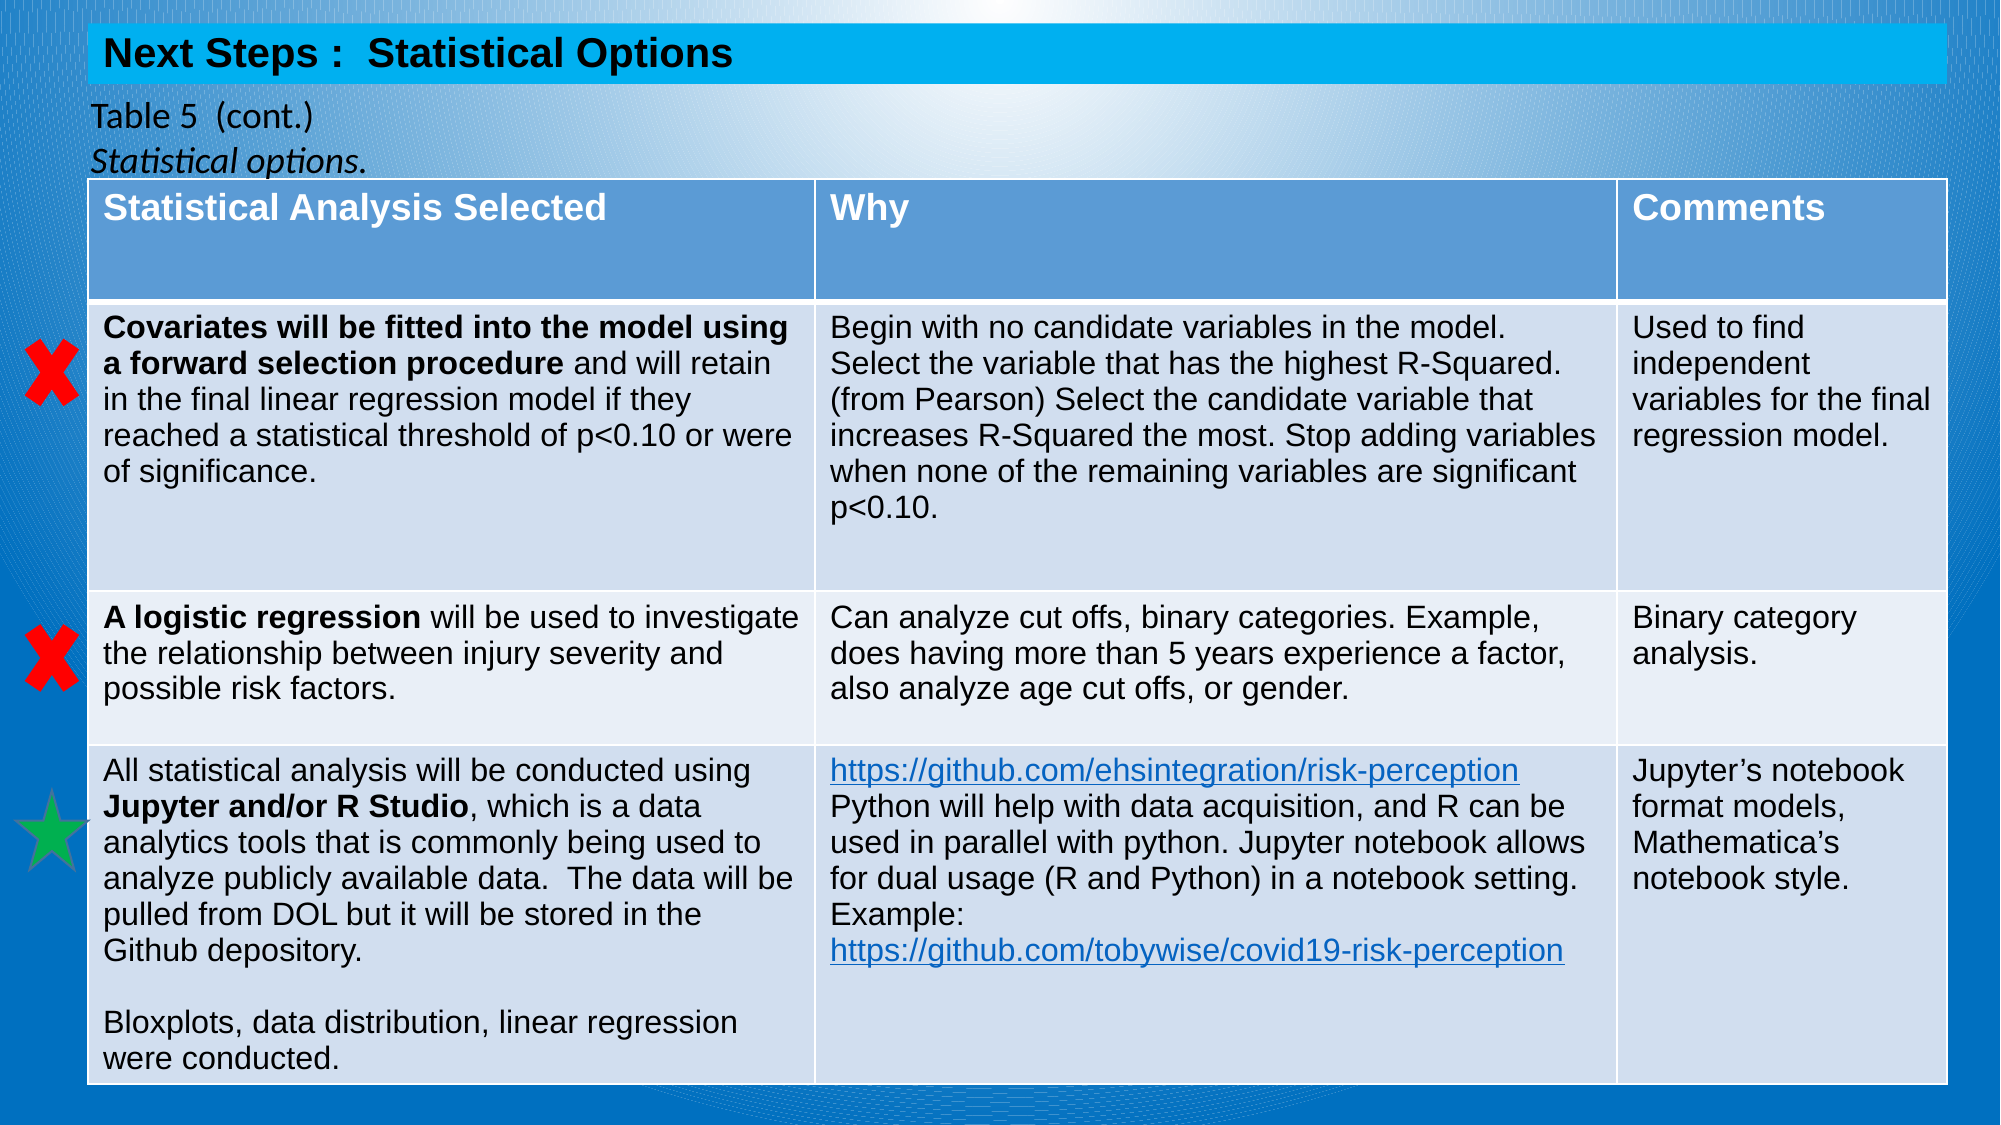

# Next Steps :  Statistical Options
Table 5  (cont.)
Statistical options.
| Statistical Analysis Selected | Why | Comments |
| --- | --- | --- |
| Covariates will be fitted into the model using a forward selection procedure and will retain in the final linear regression model if they reached a statistical threshold of p<0.10 or were of significance. | Begin with no candidate variables in the model. Select the variable that has the highest R-Squared. (from Pearson) Select the candidate variable that increases R-Squared the most. Stop adding variables when none of the remaining variables are significant p<0.10. | Used to find independent variables for the final regression model. |
| A logistic regression will be used to investigate the relationship between injury severity and possible risk factors. | Can analyze cut offs, binary categories. Example, does having more than 5 years experience a factor, also analyze age cut offs, or gender. | Binary category analysis. |
| All statistical analysis will be conducted using Jupyter and/or R Studio, which is a data analytics tools that is commonly being used to analyze publicly available data. The data will be pulled from DOL but it will be stored in the Github depository. Bloxplots, data distribution, linear regression were conducted. | https://github.com/ehsintegration/risk-perception Python will help with data acquisition, and R can be used in parallel with python. Jupyter notebook allows for dual usage (R and Python) in a notebook setting. Example: https://github.com/tobywise/covid19-risk-perception | Jupyter’s notebook format models, Mathematica’s notebook style. |